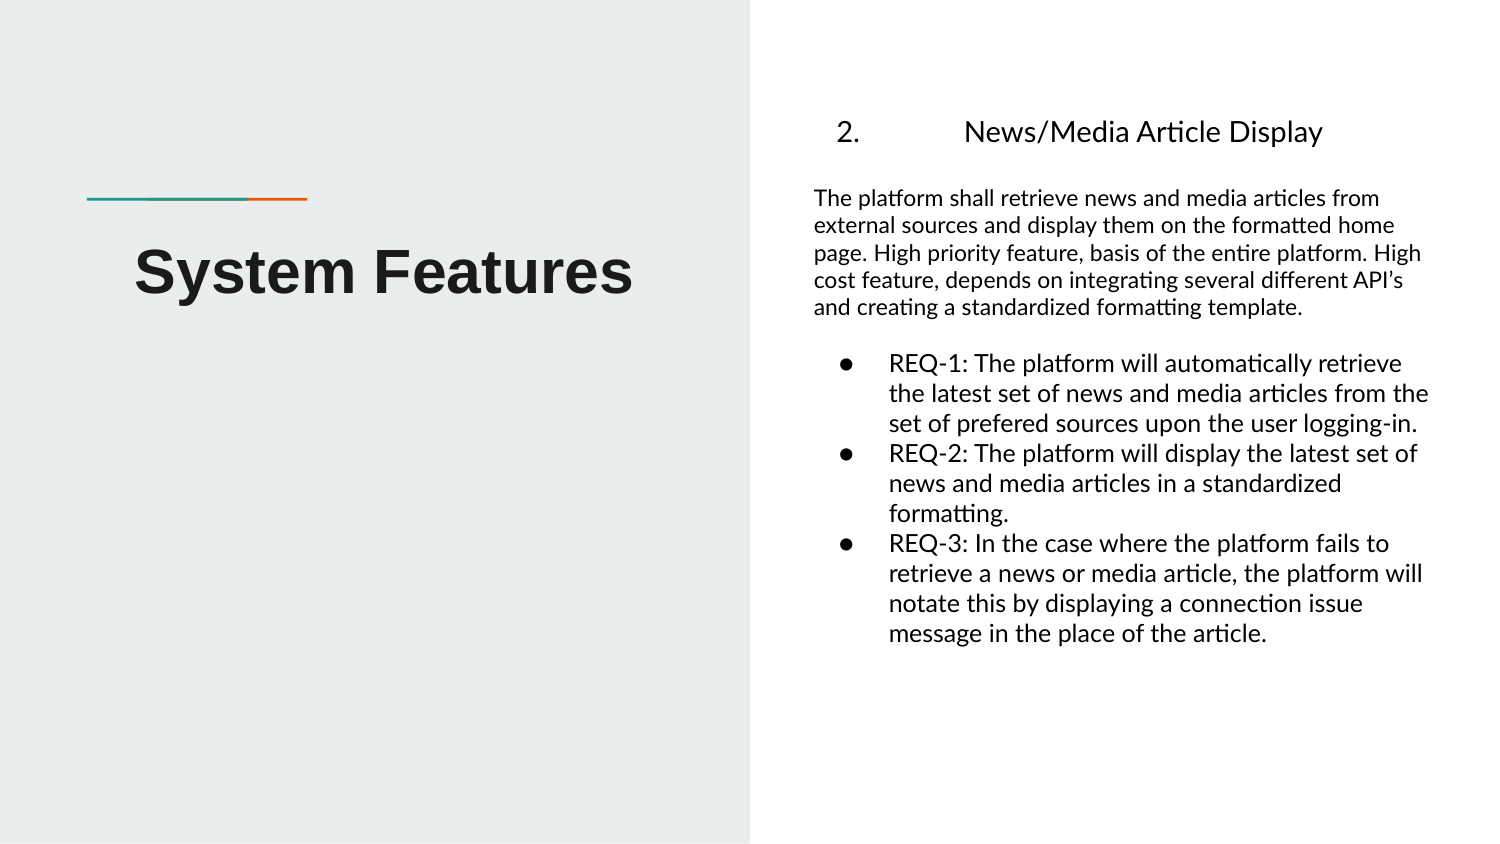

2. 	News/Media Article Display

The platform shall retrieve news and media articles from external sources and display them on the formatted home page. High priority feature, basis of the entire platform. High cost feature, depends on integrating several different API’s and creating a standardized formatting template.

REQ-1: The platform will automatically retrieve the latest set of news and media articles from the set of prefered sources upon the user logging-in.
REQ-2: The platform will display the latest set of news and media articles in a standardized formatting.
REQ-3: In the case where the platform fails to retrieve a news or media article, the platform will notate this by displaying a connection issue message in the place of the article.

# System Features